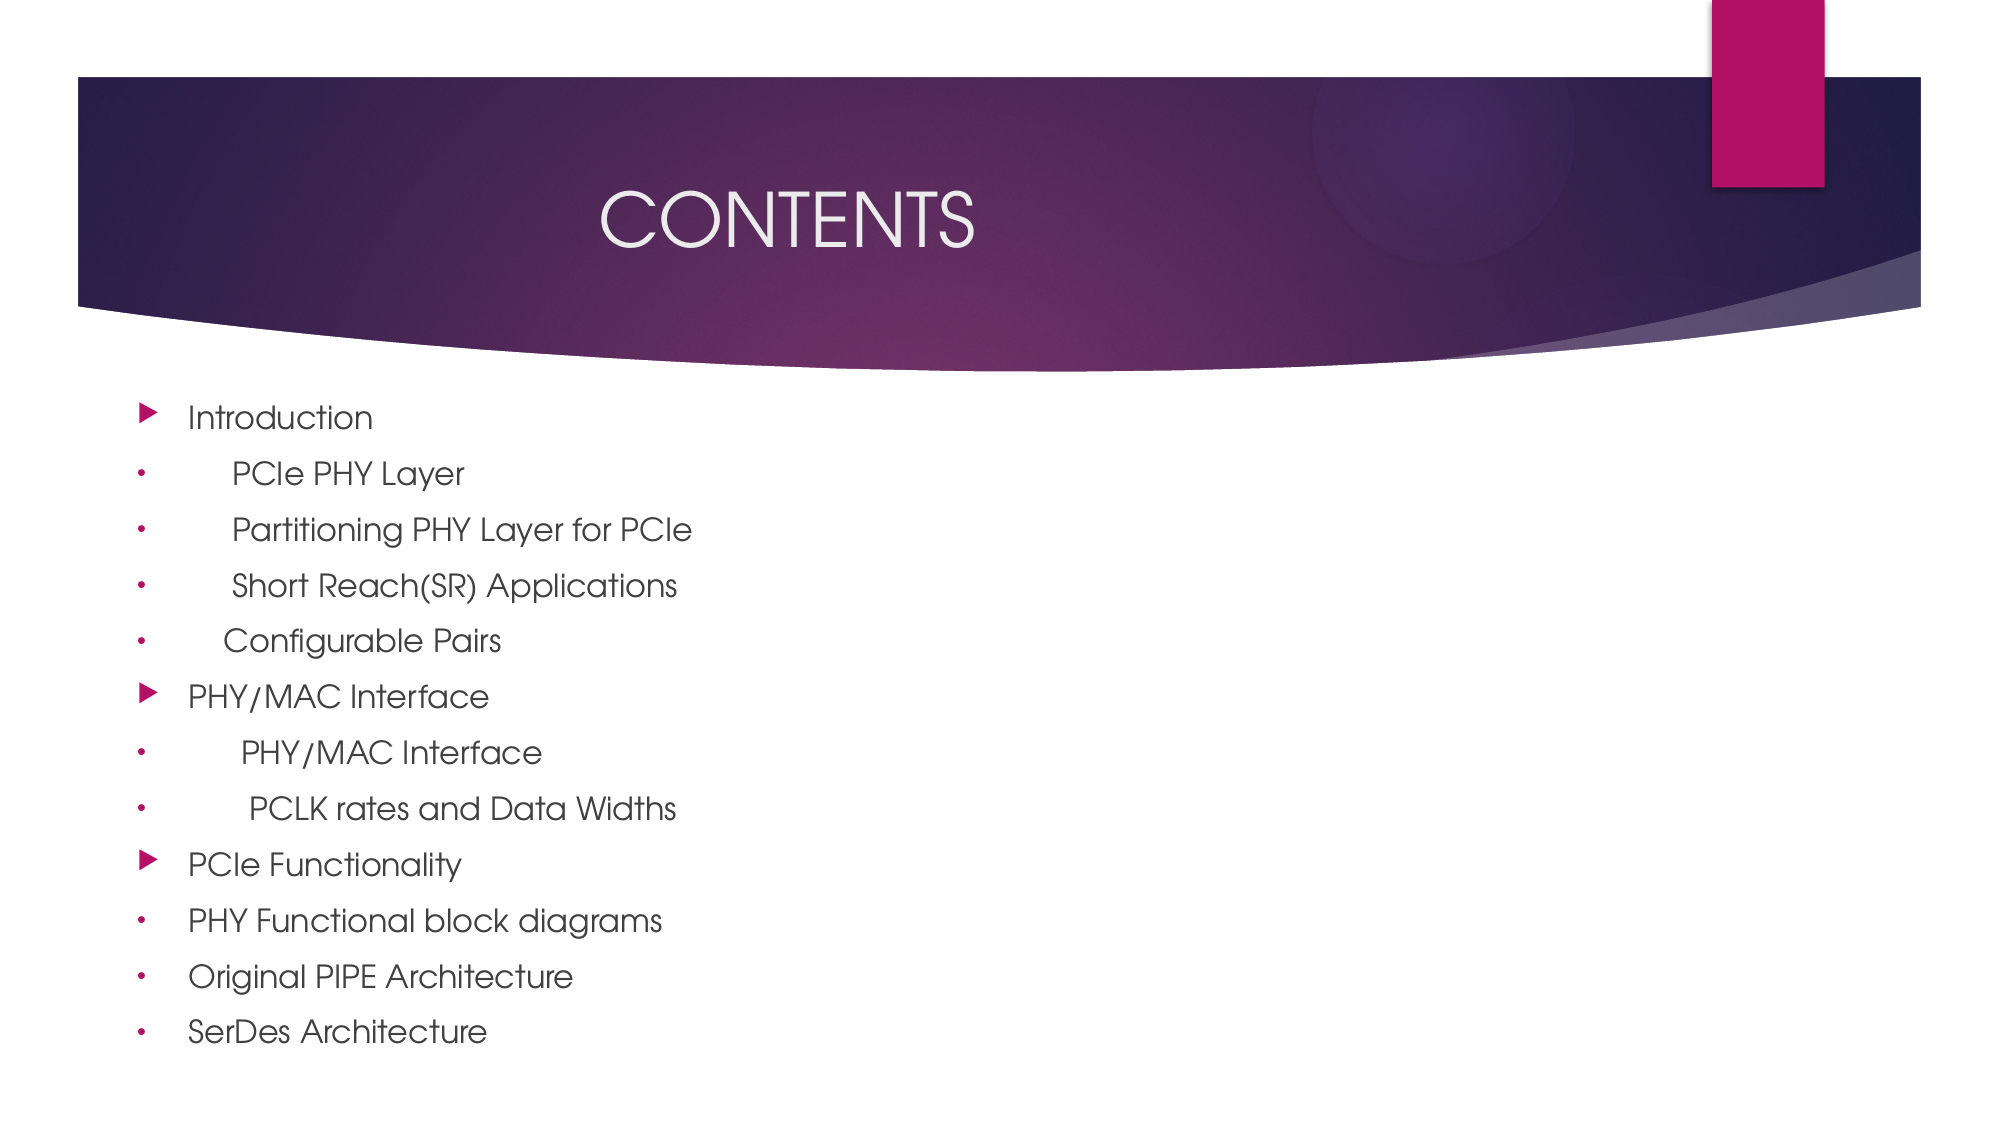

# CONTENTS
Introduction
     PCIe PHY Layer
     Partitioning PHY Layer for PCIe
     Short Reach(SR) Applications
    Configurable Pairs
PHY/MAC Interface
      PHY/MAC Interface
       PCLK rates and Data Widths
PCIe Functionality
PHY Functional block diagrams
Original PIPE Architecture
SerDes Architecture